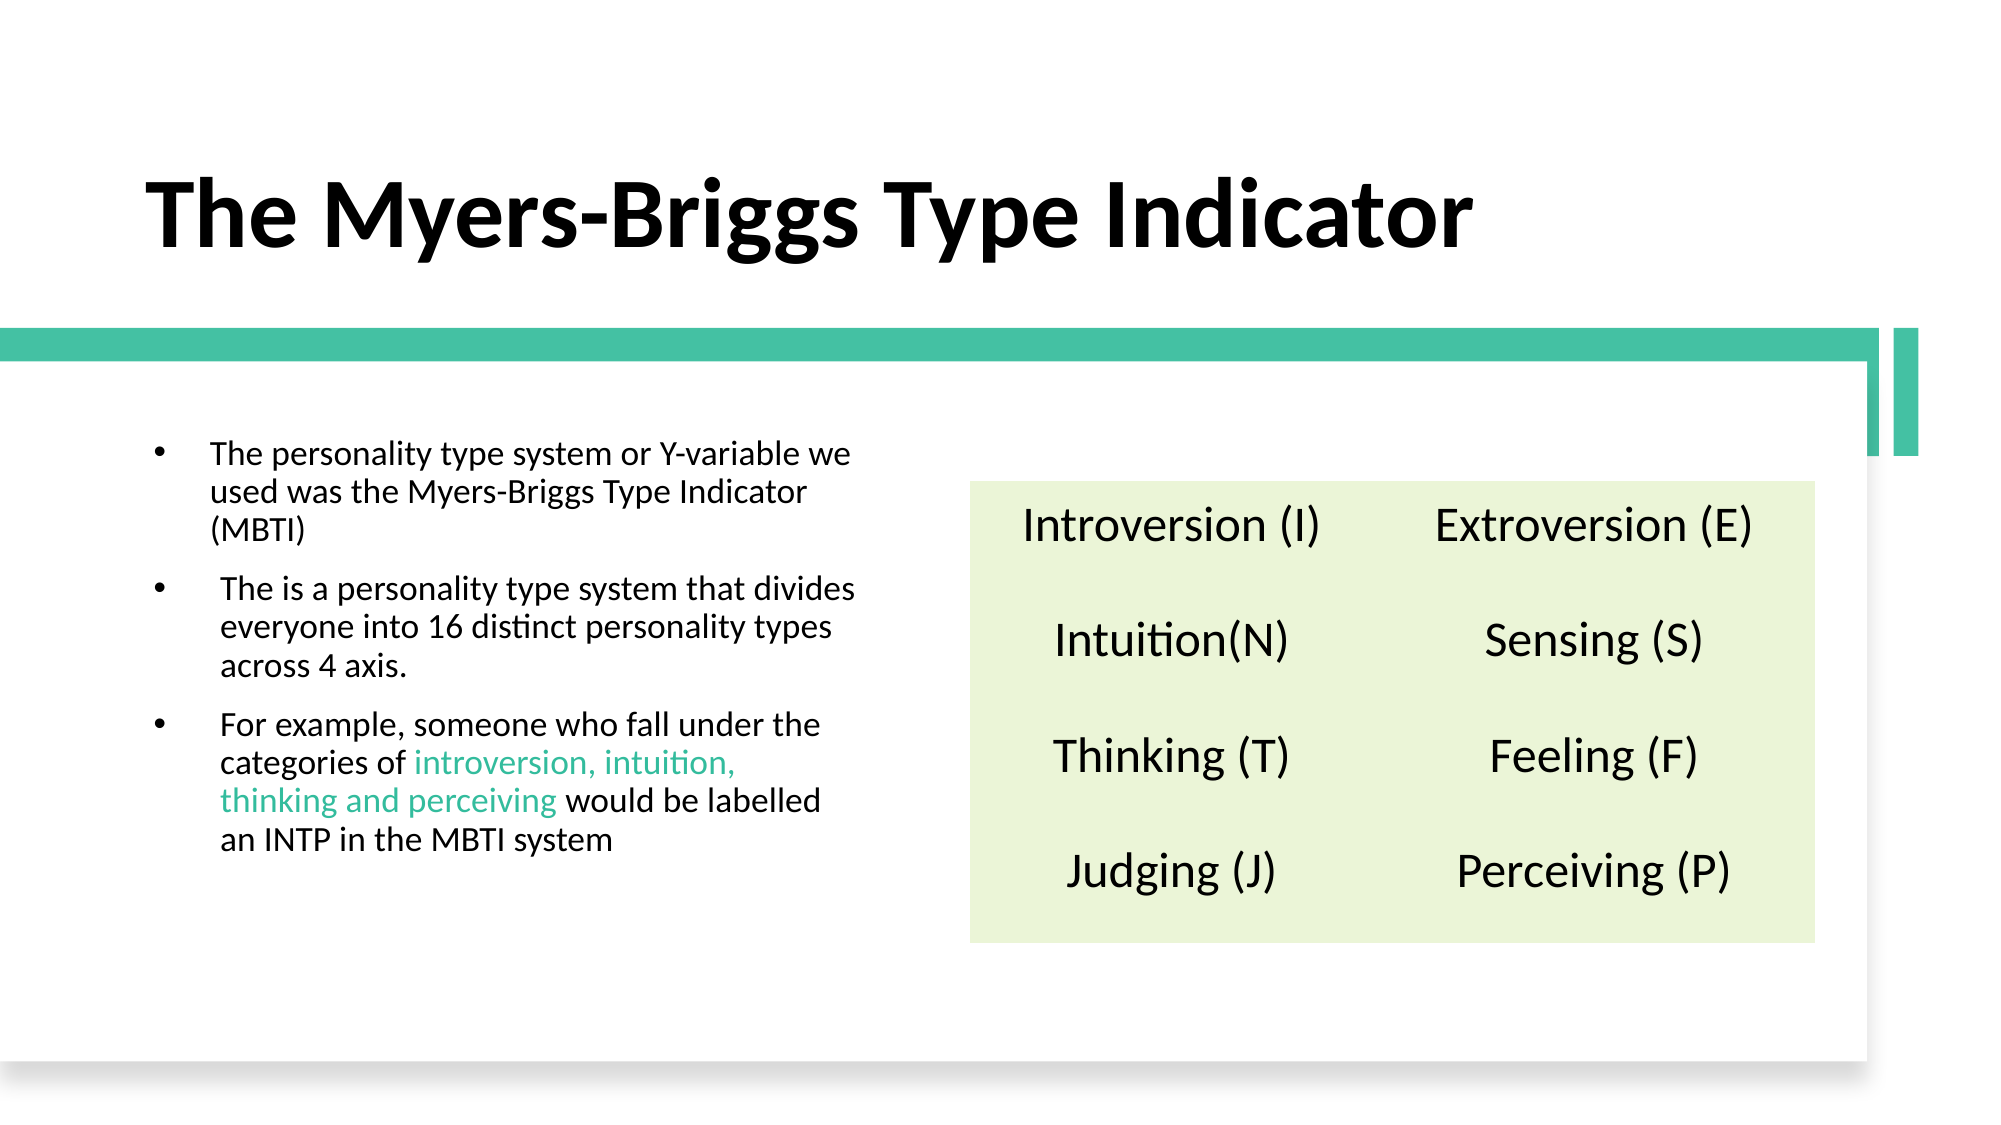

# The Myers-Briggs Type Indicator

The personality type system or Y-variable we used was the Myers-Briggs Type Indicator (MBTI)
The is a personality type system that divides everyone into 16 distinct personality types across 4 axis.
For example, someone who fall under the categories of introversion, intuition, thinking and perceiving would be labelled an INTP in the MBTI system

| Introversion (I) | Extroversion (E) |
| --- | --- |
| Intuition(N) | Sensing (S) |
| Thinking (T) | Feeling (F) |
| Judging (J) | Perceiving (P) |